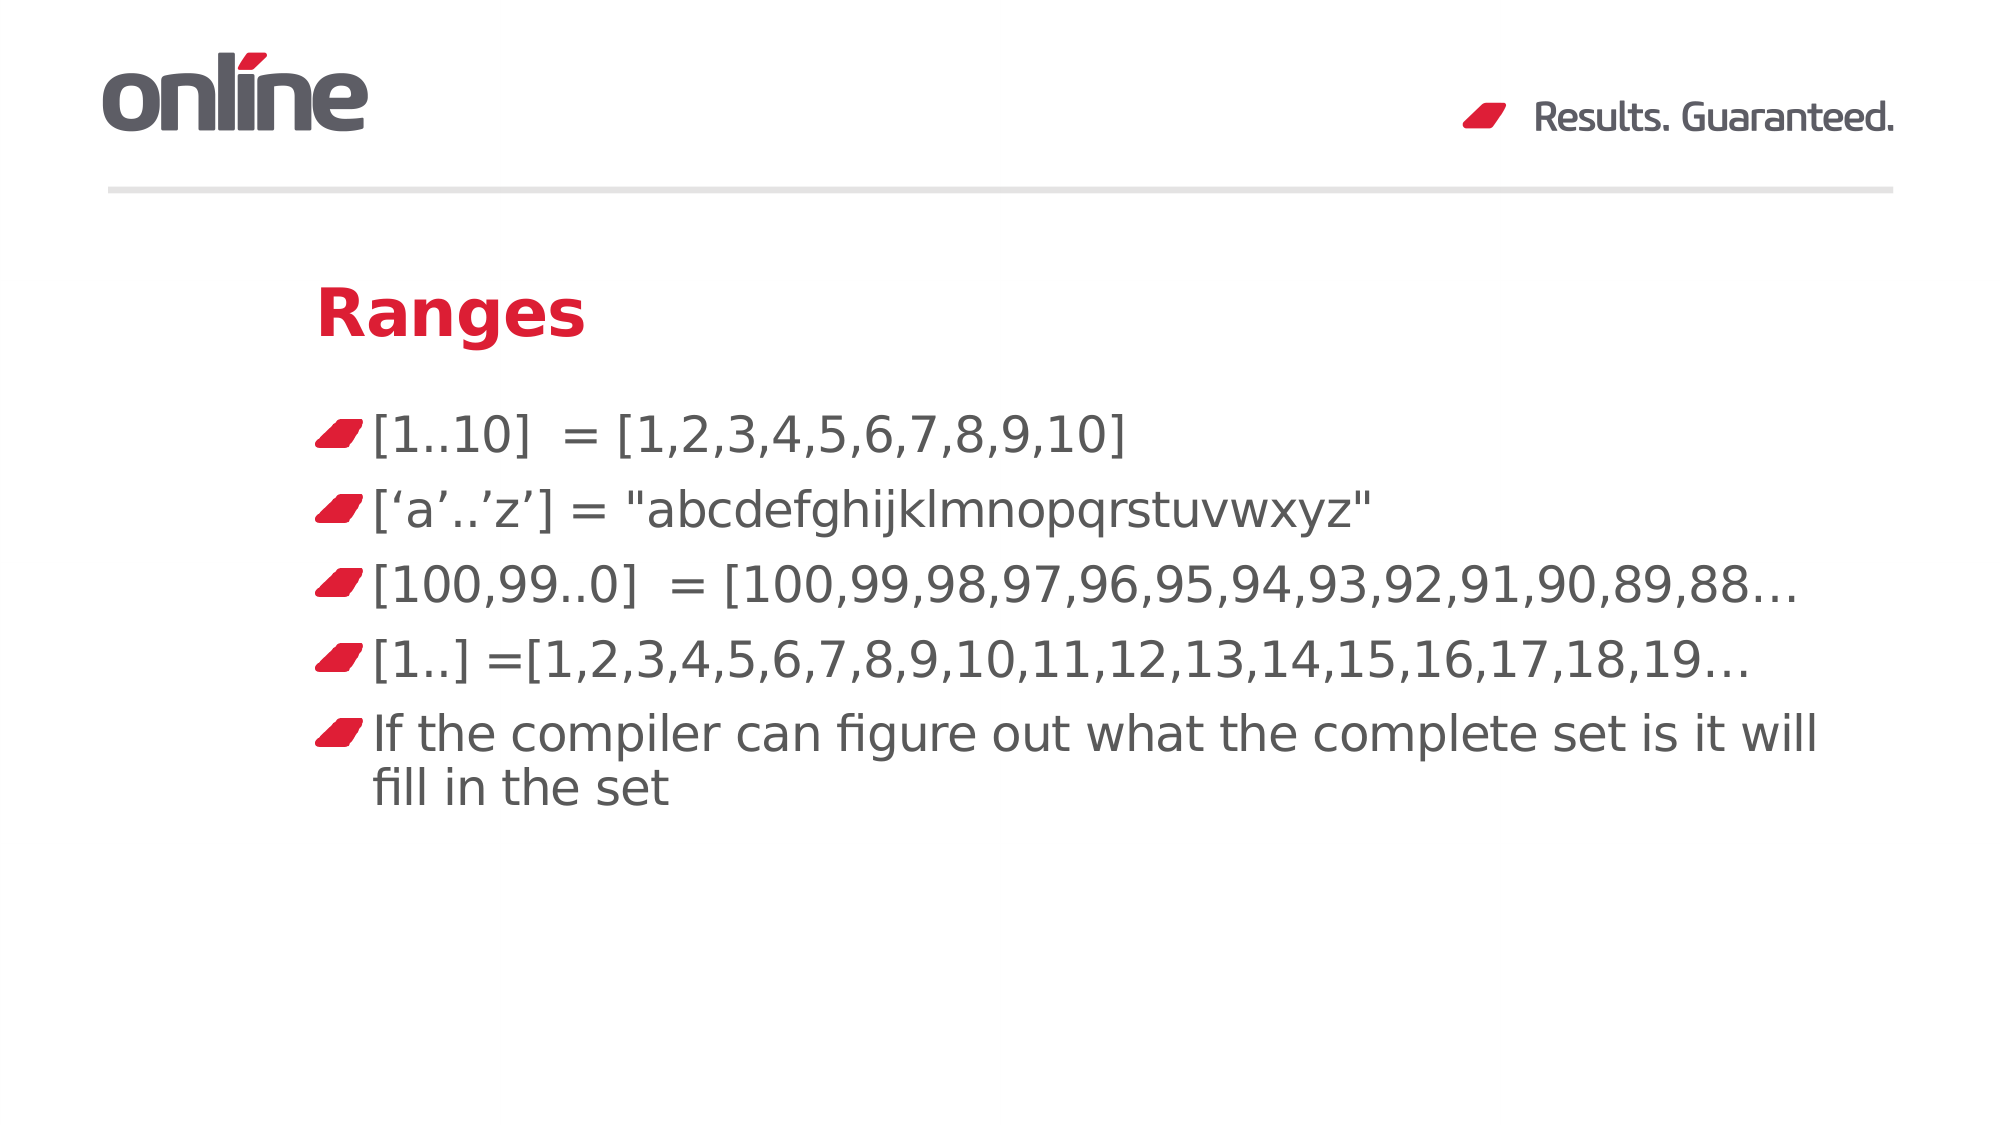

# Ranges
[1..10]  = [1,2,3,4,5,6,7,8,9,10]
[‘a’..’z’] = "abcdefghijklmnopqrstuvwxyz"
[100,99..0]  = [100,99,98,97,96,95,94,93,92,91,90,89,88…
[1..] =[1,2,3,4,5,6,7,8,9,10,11,12,13,14,15,16,17,18,19…
If the compiler can figure out what the complete set is it will fill in the set